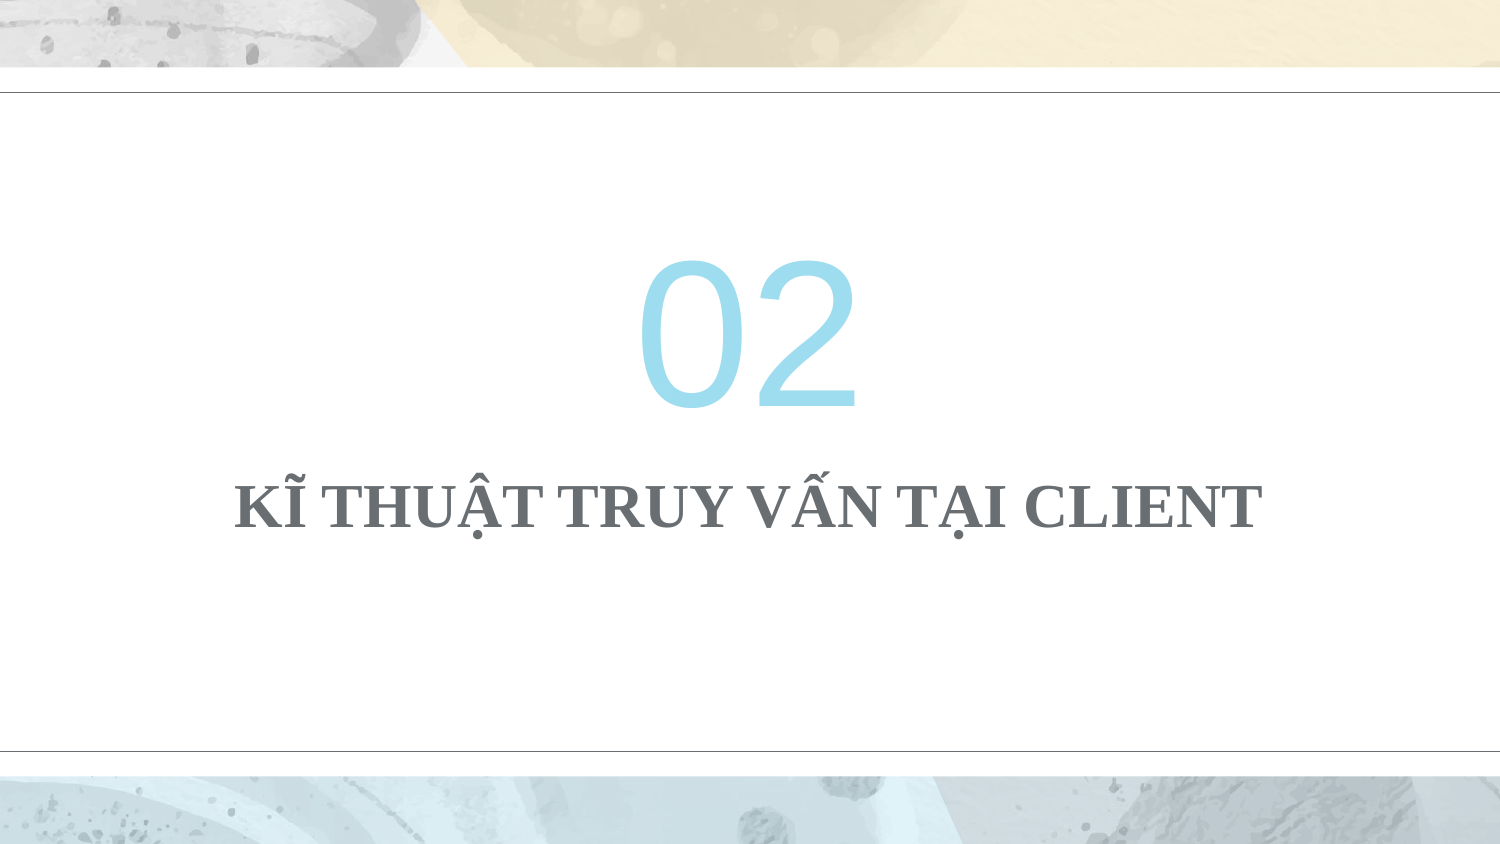

02
# KĨ THUẬT TRUY VẤN TẠI CLIENT